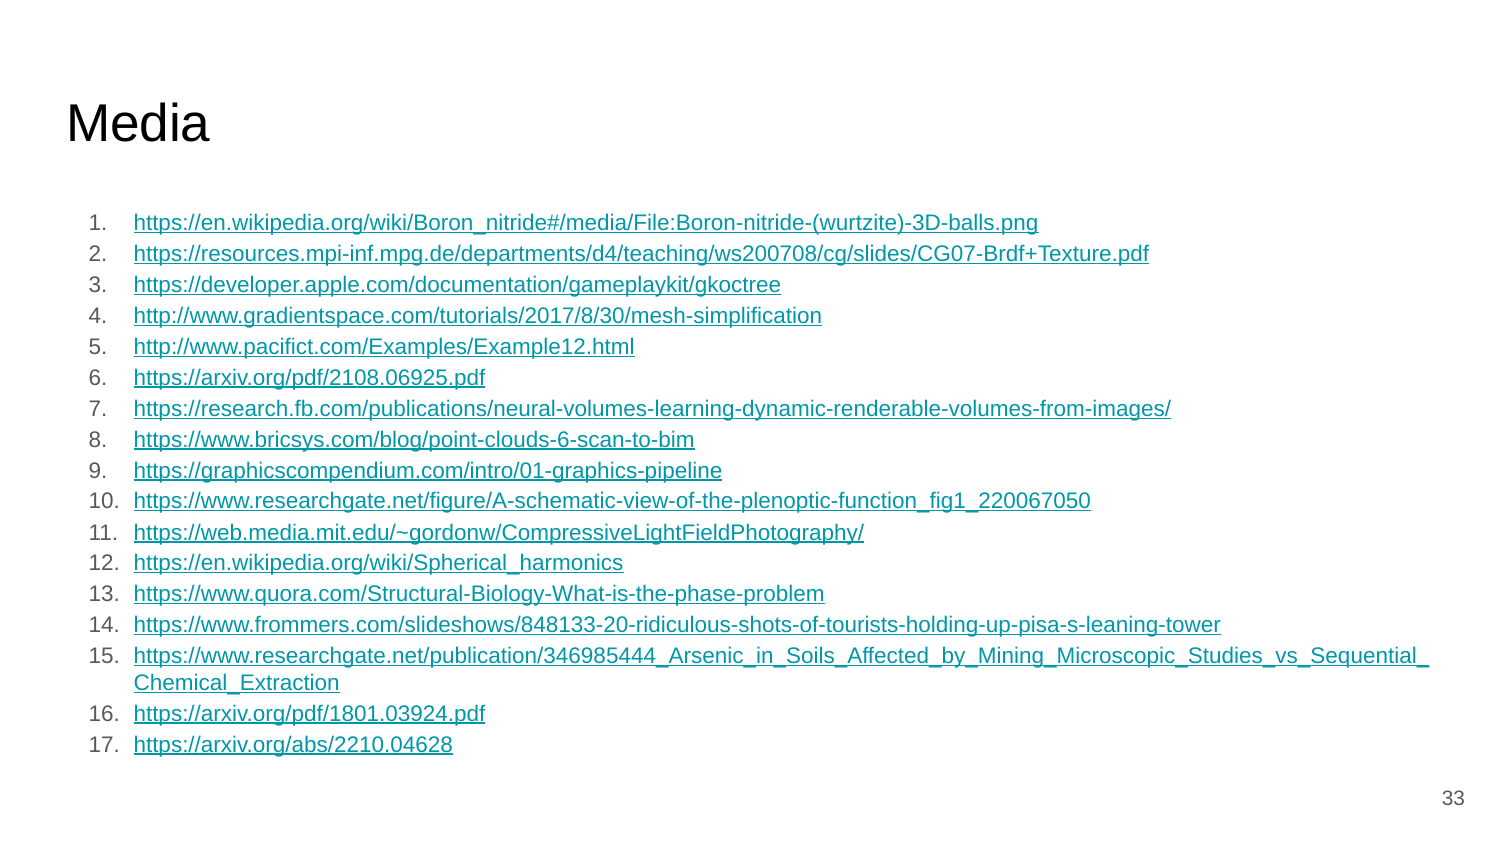

# Media
https://en.wikipedia.org/wiki/Boron_nitride#/media/File:Boron-nitride-(wurtzite)-3D-balls.png
https://resources.mpi-inf.mpg.de/departments/d4/teaching/ws200708/cg/slides/CG07-Brdf+Texture.pdf
https://developer.apple.com/documentation/gameplaykit/gkoctree
http://www.gradientspace.com/tutorials/2017/8/30/mesh-simplification
http://www.pacifict.com/Examples/Example12.html
https://arxiv.org/pdf/2108.06925.pdf
https://research.fb.com/publications/neural-volumes-learning-dynamic-renderable-volumes-from-images/
https://www.bricsys.com/blog/point-clouds-6-scan-to-bim
https://graphicscompendium.com/intro/01-graphics-pipeline
https://www.researchgate.net/figure/A-schematic-view-of-the-plenoptic-function_fig1_220067050
https://web.media.mit.edu/~gordonw/CompressiveLightFieldPhotography/
https://en.wikipedia.org/wiki/Spherical_harmonics
https://www.quora.com/Structural-Biology-What-is-the-phase-problem
https://www.frommers.com/slideshows/848133-20-ridiculous-shots-of-tourists-holding-up-pisa-s-leaning-tower
https://www.researchgate.net/publication/346985444_Arsenic_in_Soils_Affected_by_Mining_Microscopic_Studies_vs_Sequential_Chemical_Extraction
https://arxiv.org/pdf/1801.03924.pdf
https://arxiv.org/abs/2210.04628
33